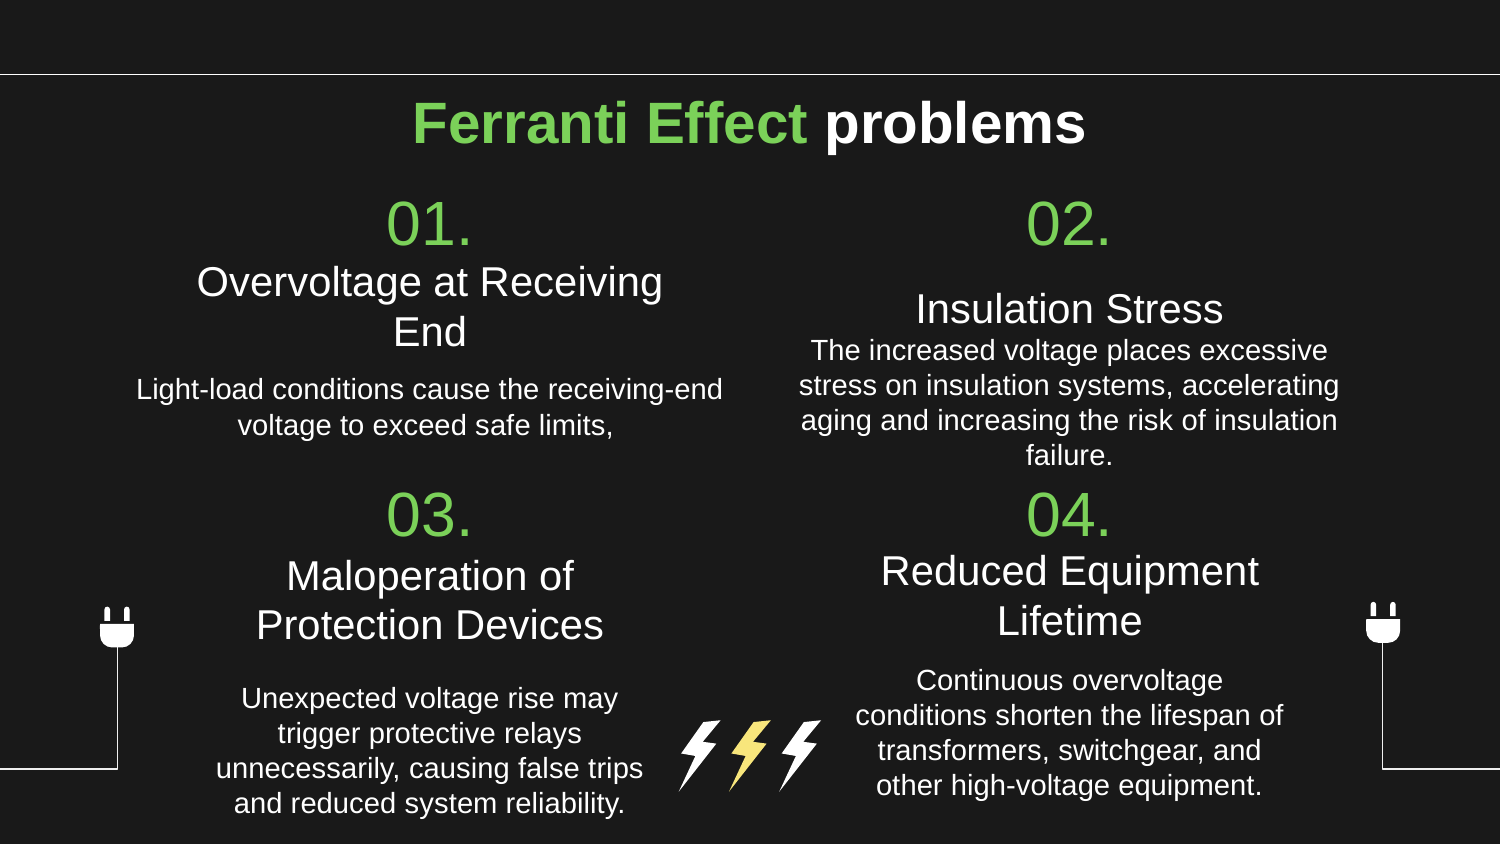

Ferranti Effect problems
01.
02.
# Overvoltage at Receiving End
Insulation Stress
Light-load conditions cause the receiving-end voltage to exceed safe limits,
The increased voltage places excessive stress on insulation systems, accelerating aging and increasing the risk of insulation failure.
03.
04.
Reduced Equipment Lifetime
Maloperation of Protection Devices
Continuous overvoltage conditions shorten the lifespan of transformers, switchgear, and other high-voltage equipment.
Unexpected voltage rise may trigger protective relays unnecessarily, causing false trips and reduced system reliability.